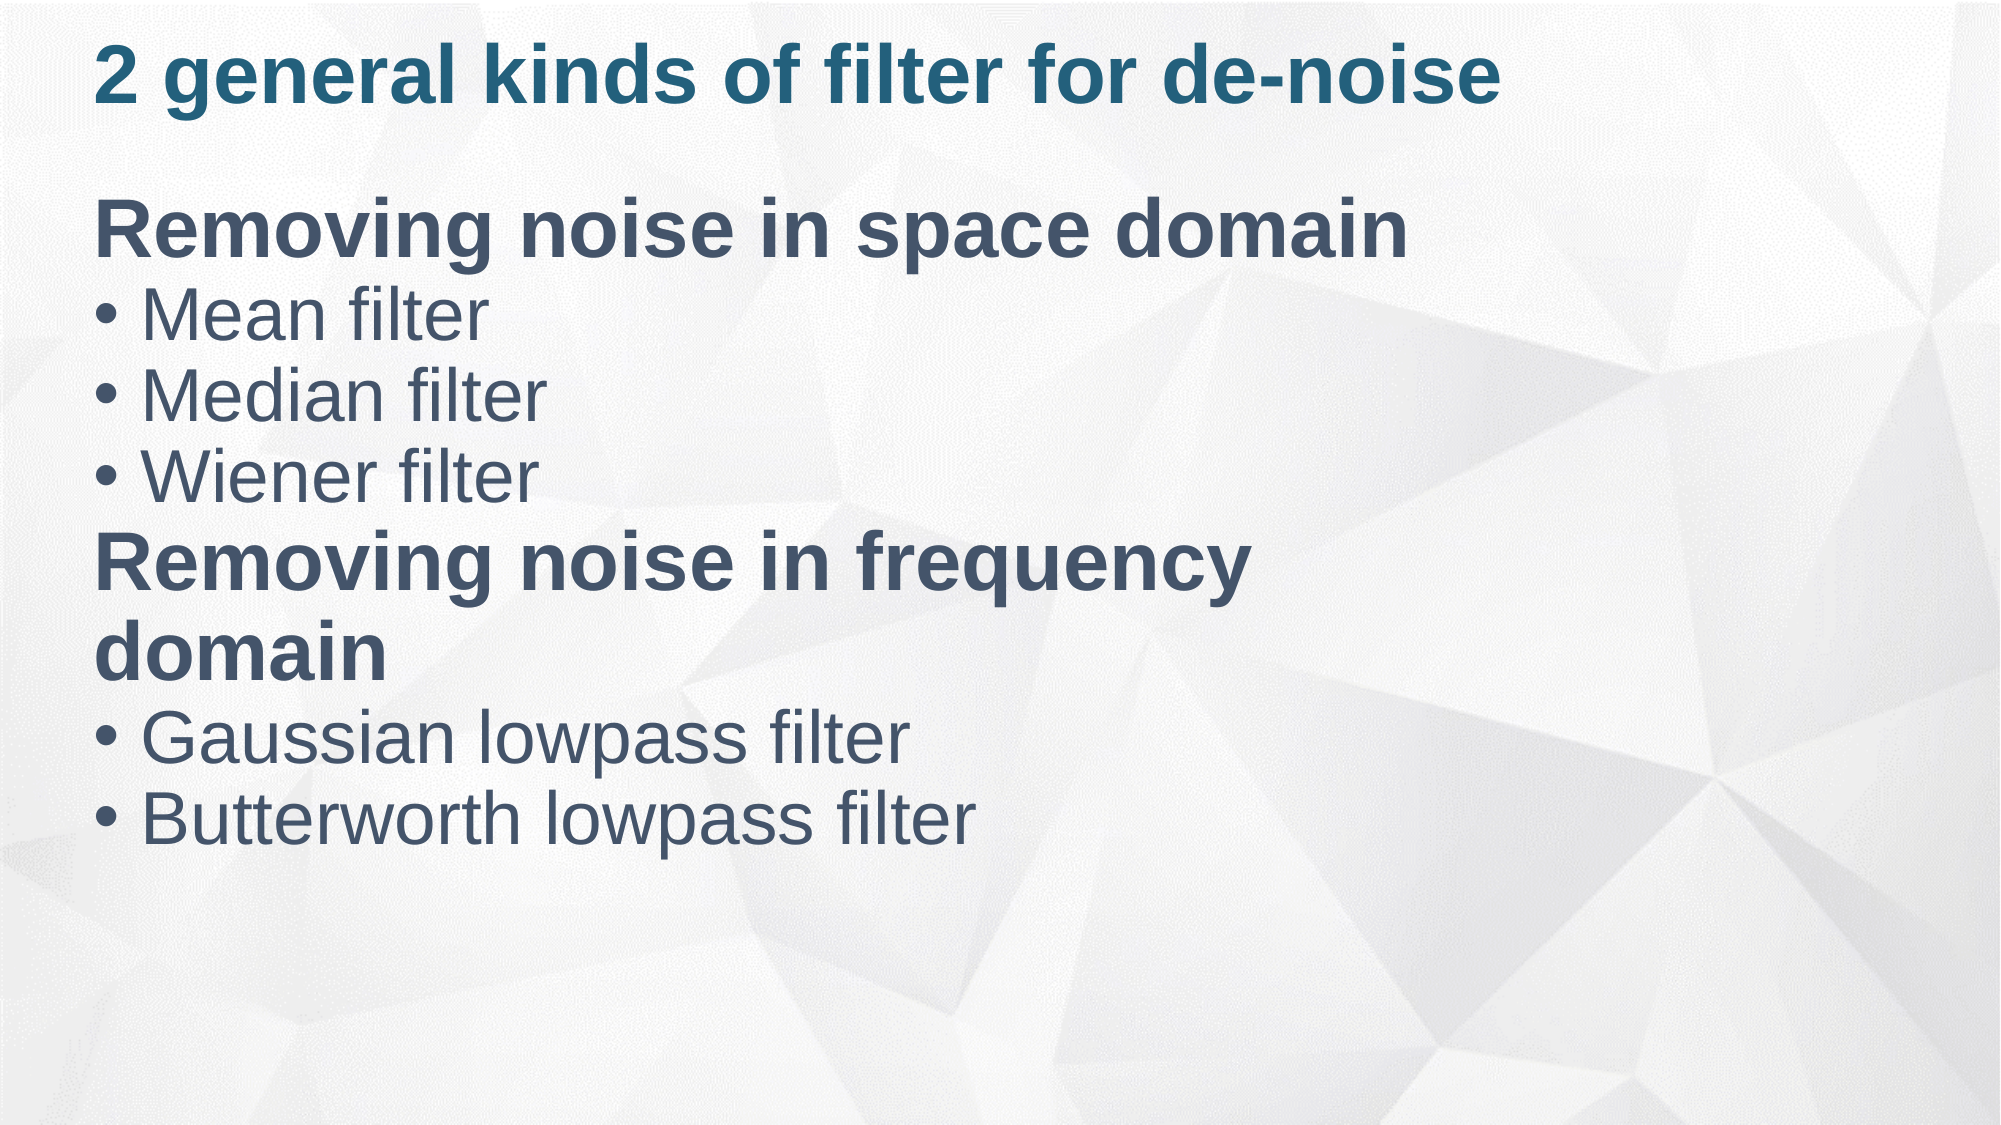

# 2 general kinds of filter for de-noise
Removing noise in space domain
Mean filter
Median filter
Wiener filter
Removing noise in frequency domain
Gaussian lowpass filter
Butterworth lowpass filter